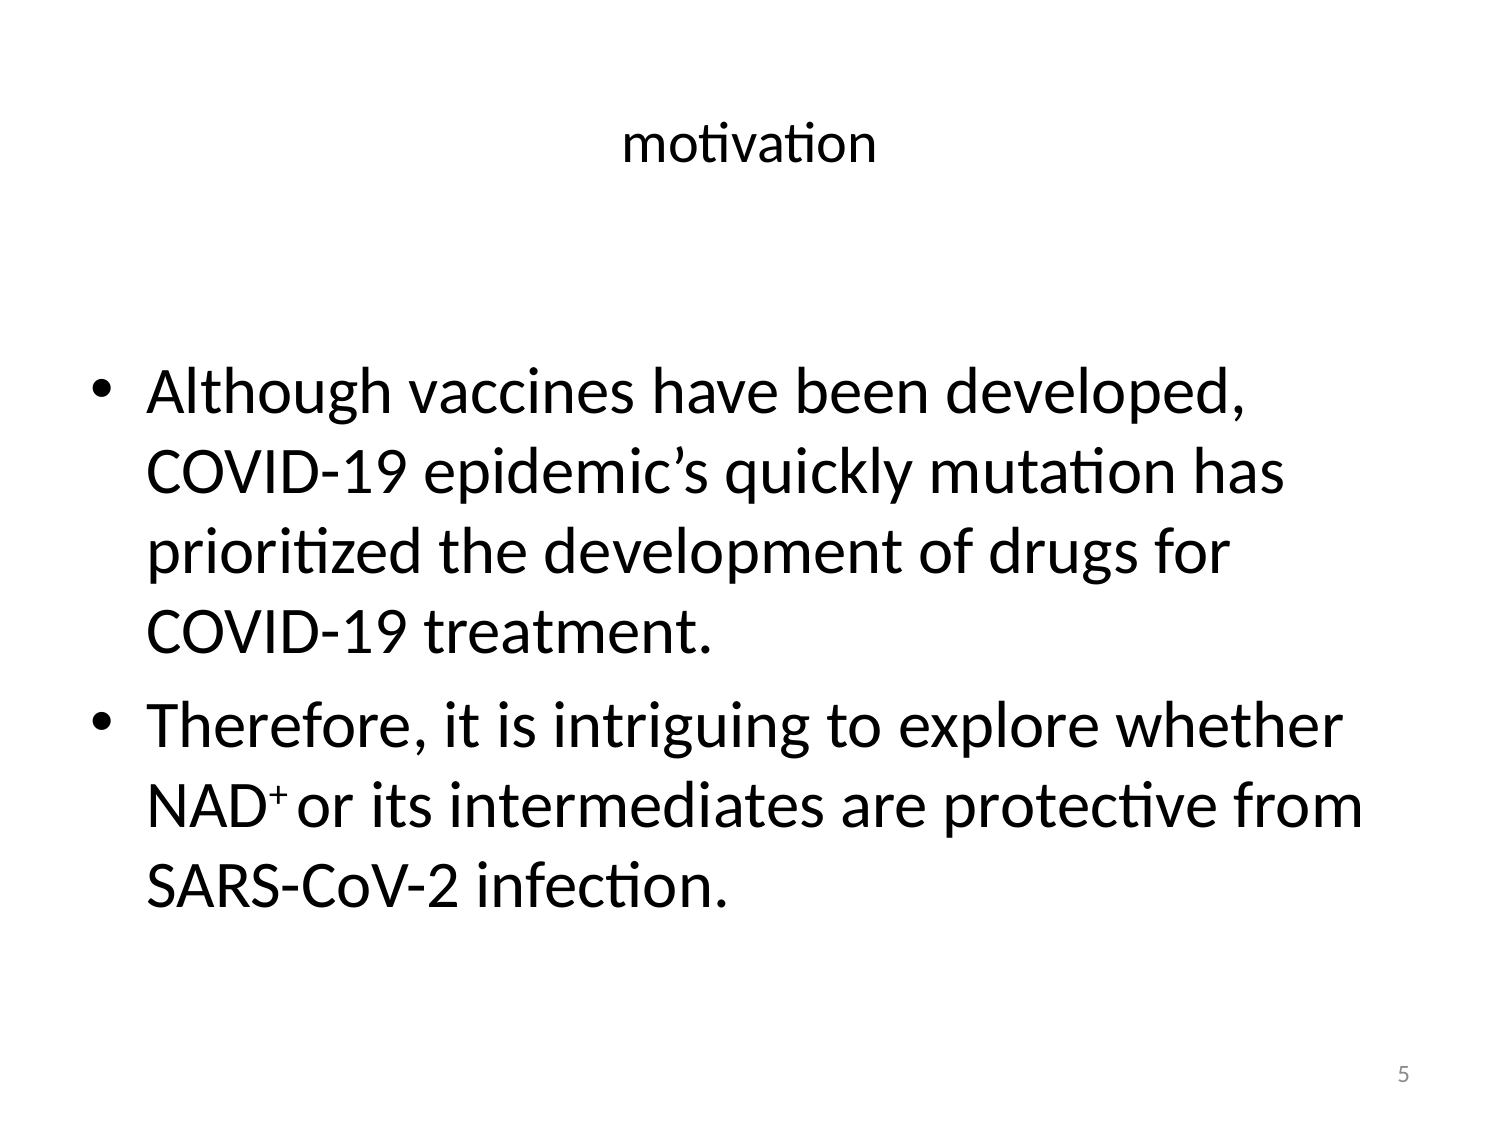

# motivation
Although vaccines have been developed, COVID-19 epidemic’s quickly mutation has prioritized the development of drugs for COVID-19 treatment.
Therefore, it is intriguing to explore whether NAD+ or its intermediates are protective from SARS-CoV-2 infection.
5